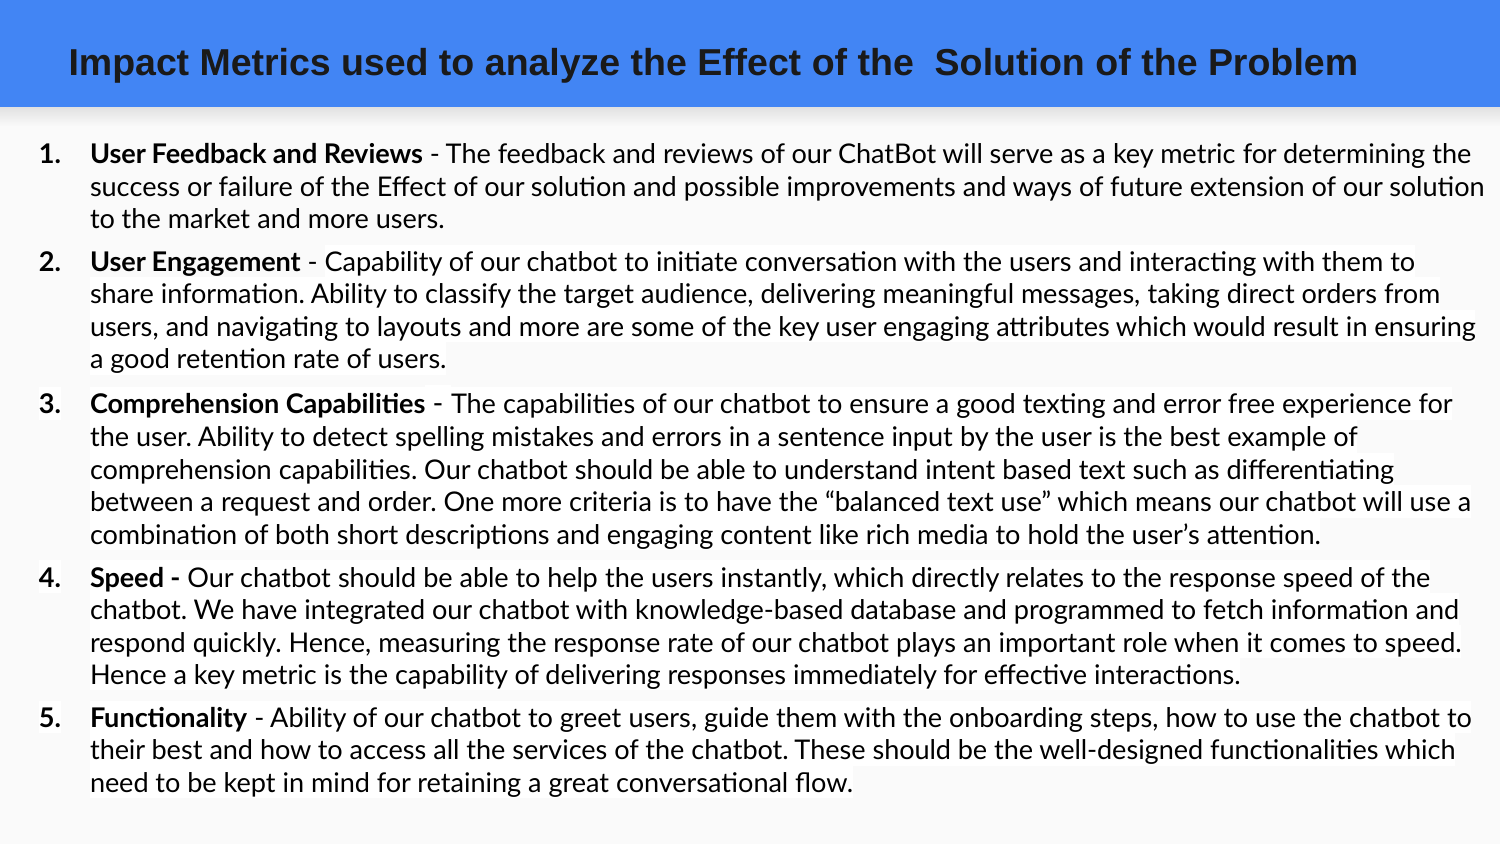

Impact Metrics used to analyze the Effect of the  Solution of the Problem
User Feedback and Reviews - The feedback and reviews of our ChatBot will serve as a key metric for determining the success or failure of the Effect of our solution and possible improvements and ways of future extension of our solution to the market and more users.
User Engagement - Capability of our chatbot to initiate conversation with the users and interacting with them to share information. Ability to classify the target audience, delivering meaningful messages, taking direct orders from users, and navigating to layouts and more are some of the key user engaging attributes which would result in ensuring a good retention rate of users.
Comprehension Capabilities - The capabilities of our chatbot to ensure a good texting and error free experience for the user. Ability to detect spelling mistakes and errors in a sentence input by the user is the best example of comprehension capabilities. Our chatbot should be able to understand intent based text such as differentiating between a request and order. One more criteria is to have the “balanced text use” which means our chatbot will use a combination of both short descriptions and engaging content like rich media to hold the user’s attention.
Speed - Our chatbot should be able to help the users instantly, which directly relates to the response speed of the chatbot. We have integrated our chatbot with knowledge-based database and programmed to fetch information and respond quickly. Hence, measuring the response rate of our chatbot plays an important role when it comes to speed. Hence a key metric is the capability of delivering responses immediately for effective interactions.
Functionality - Ability of our chatbot to greet users, guide them with the onboarding steps, how to use the chatbot to their best and how to access all the services of the chatbot. These should be the well-designed functionalities which need to be kept in mind for retaining a great conversational flow.